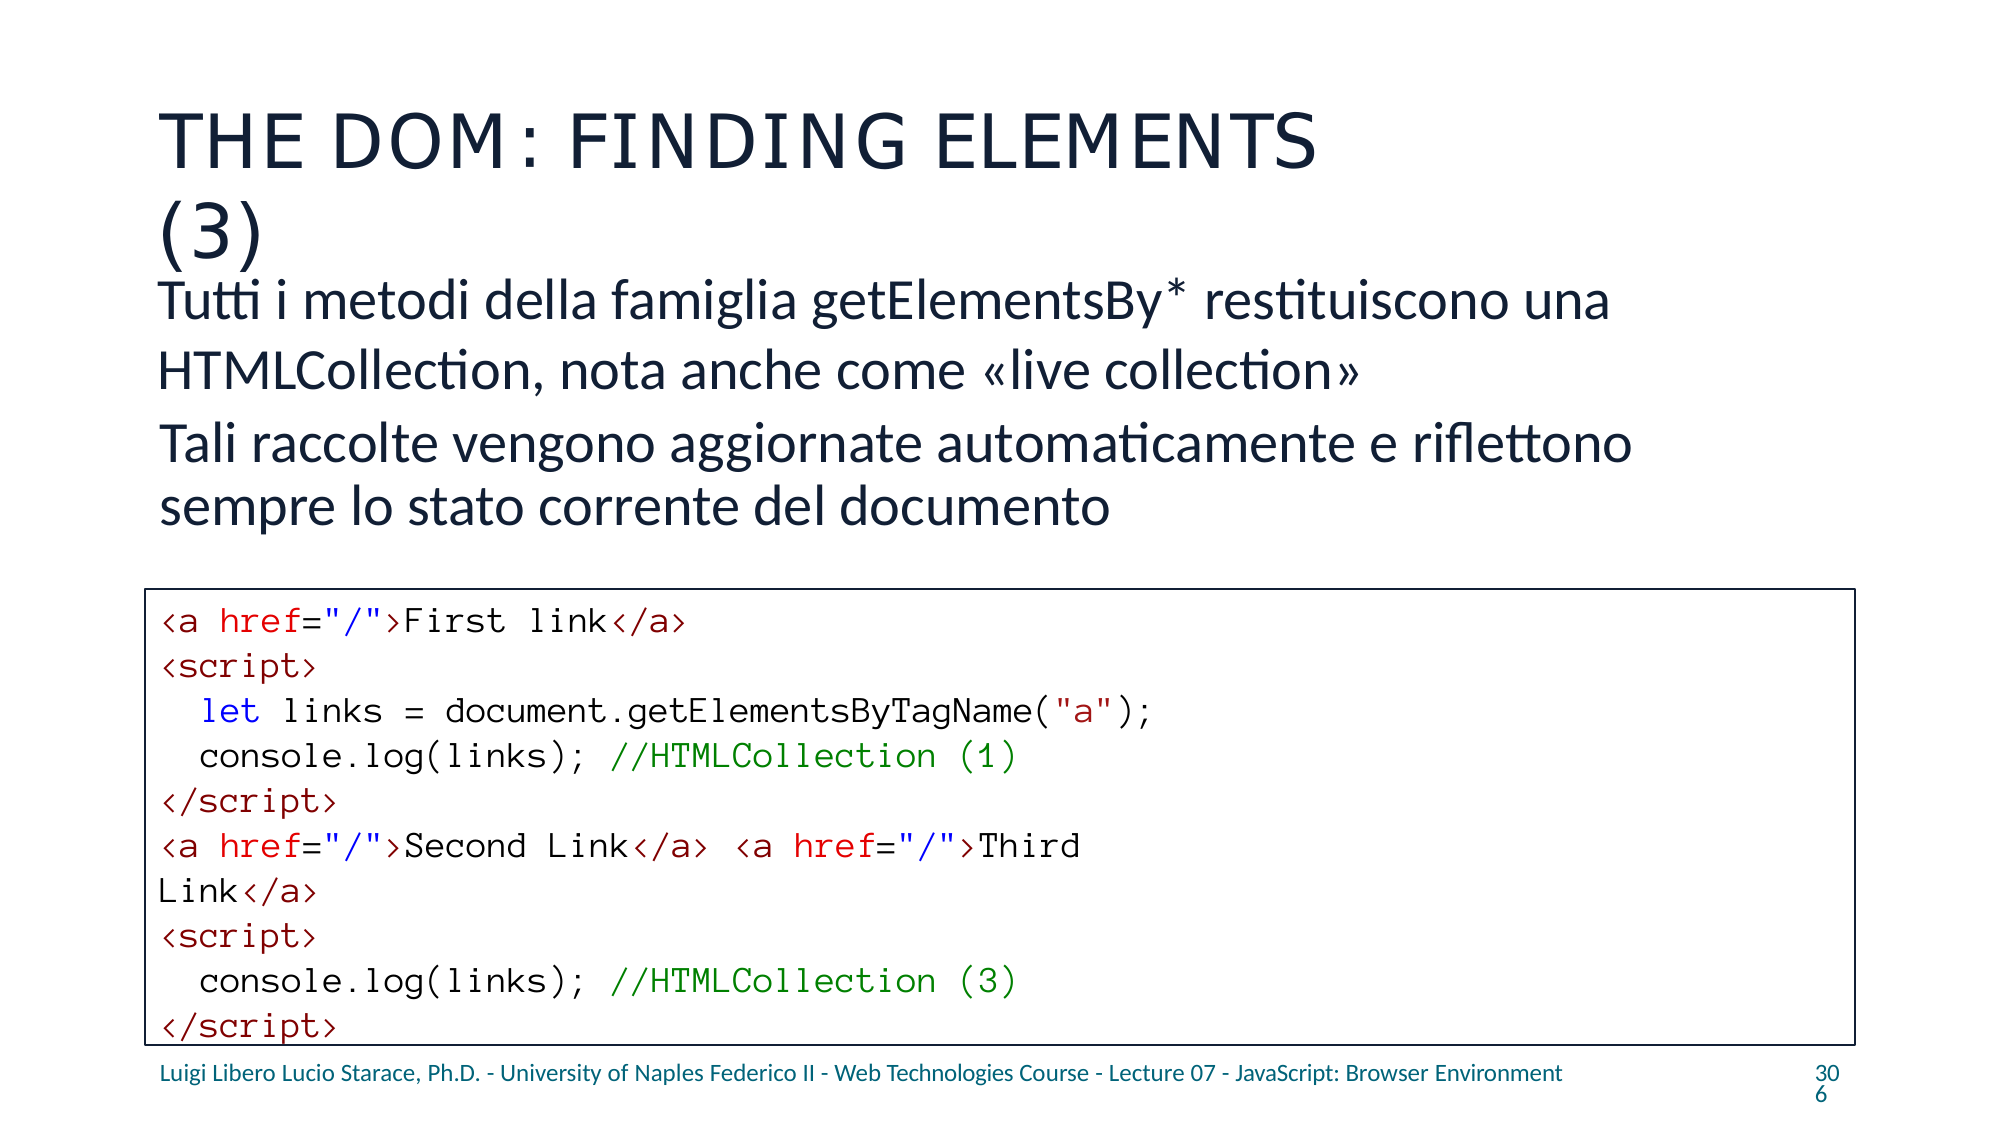

# THE DOM: FINDING ELEMENTS (3)
Tutti i metodi della famiglia getElementsBy* restituiscono una HTMLCollection, nota anche come «live collection»
Tali raccolte vengono aggiornate automaticamente e riflettono sempre lo stato corrente del documento
<a href="/">First link</a>
<script>
let links = document.getElementsByTagName("a"); console.log(links); //HTMLCollection (1)
</script>
<a href="/">Second Link</a> <a href="/">Third Link</a>
<script>
console.log(links); //HTMLCollection (3)
</script>
Luigi Libero Lucio Starace, Ph.D. - University of Naples Federico II - Web Technologies Course - Lecture 07 - JavaScript: Browser Environment
306